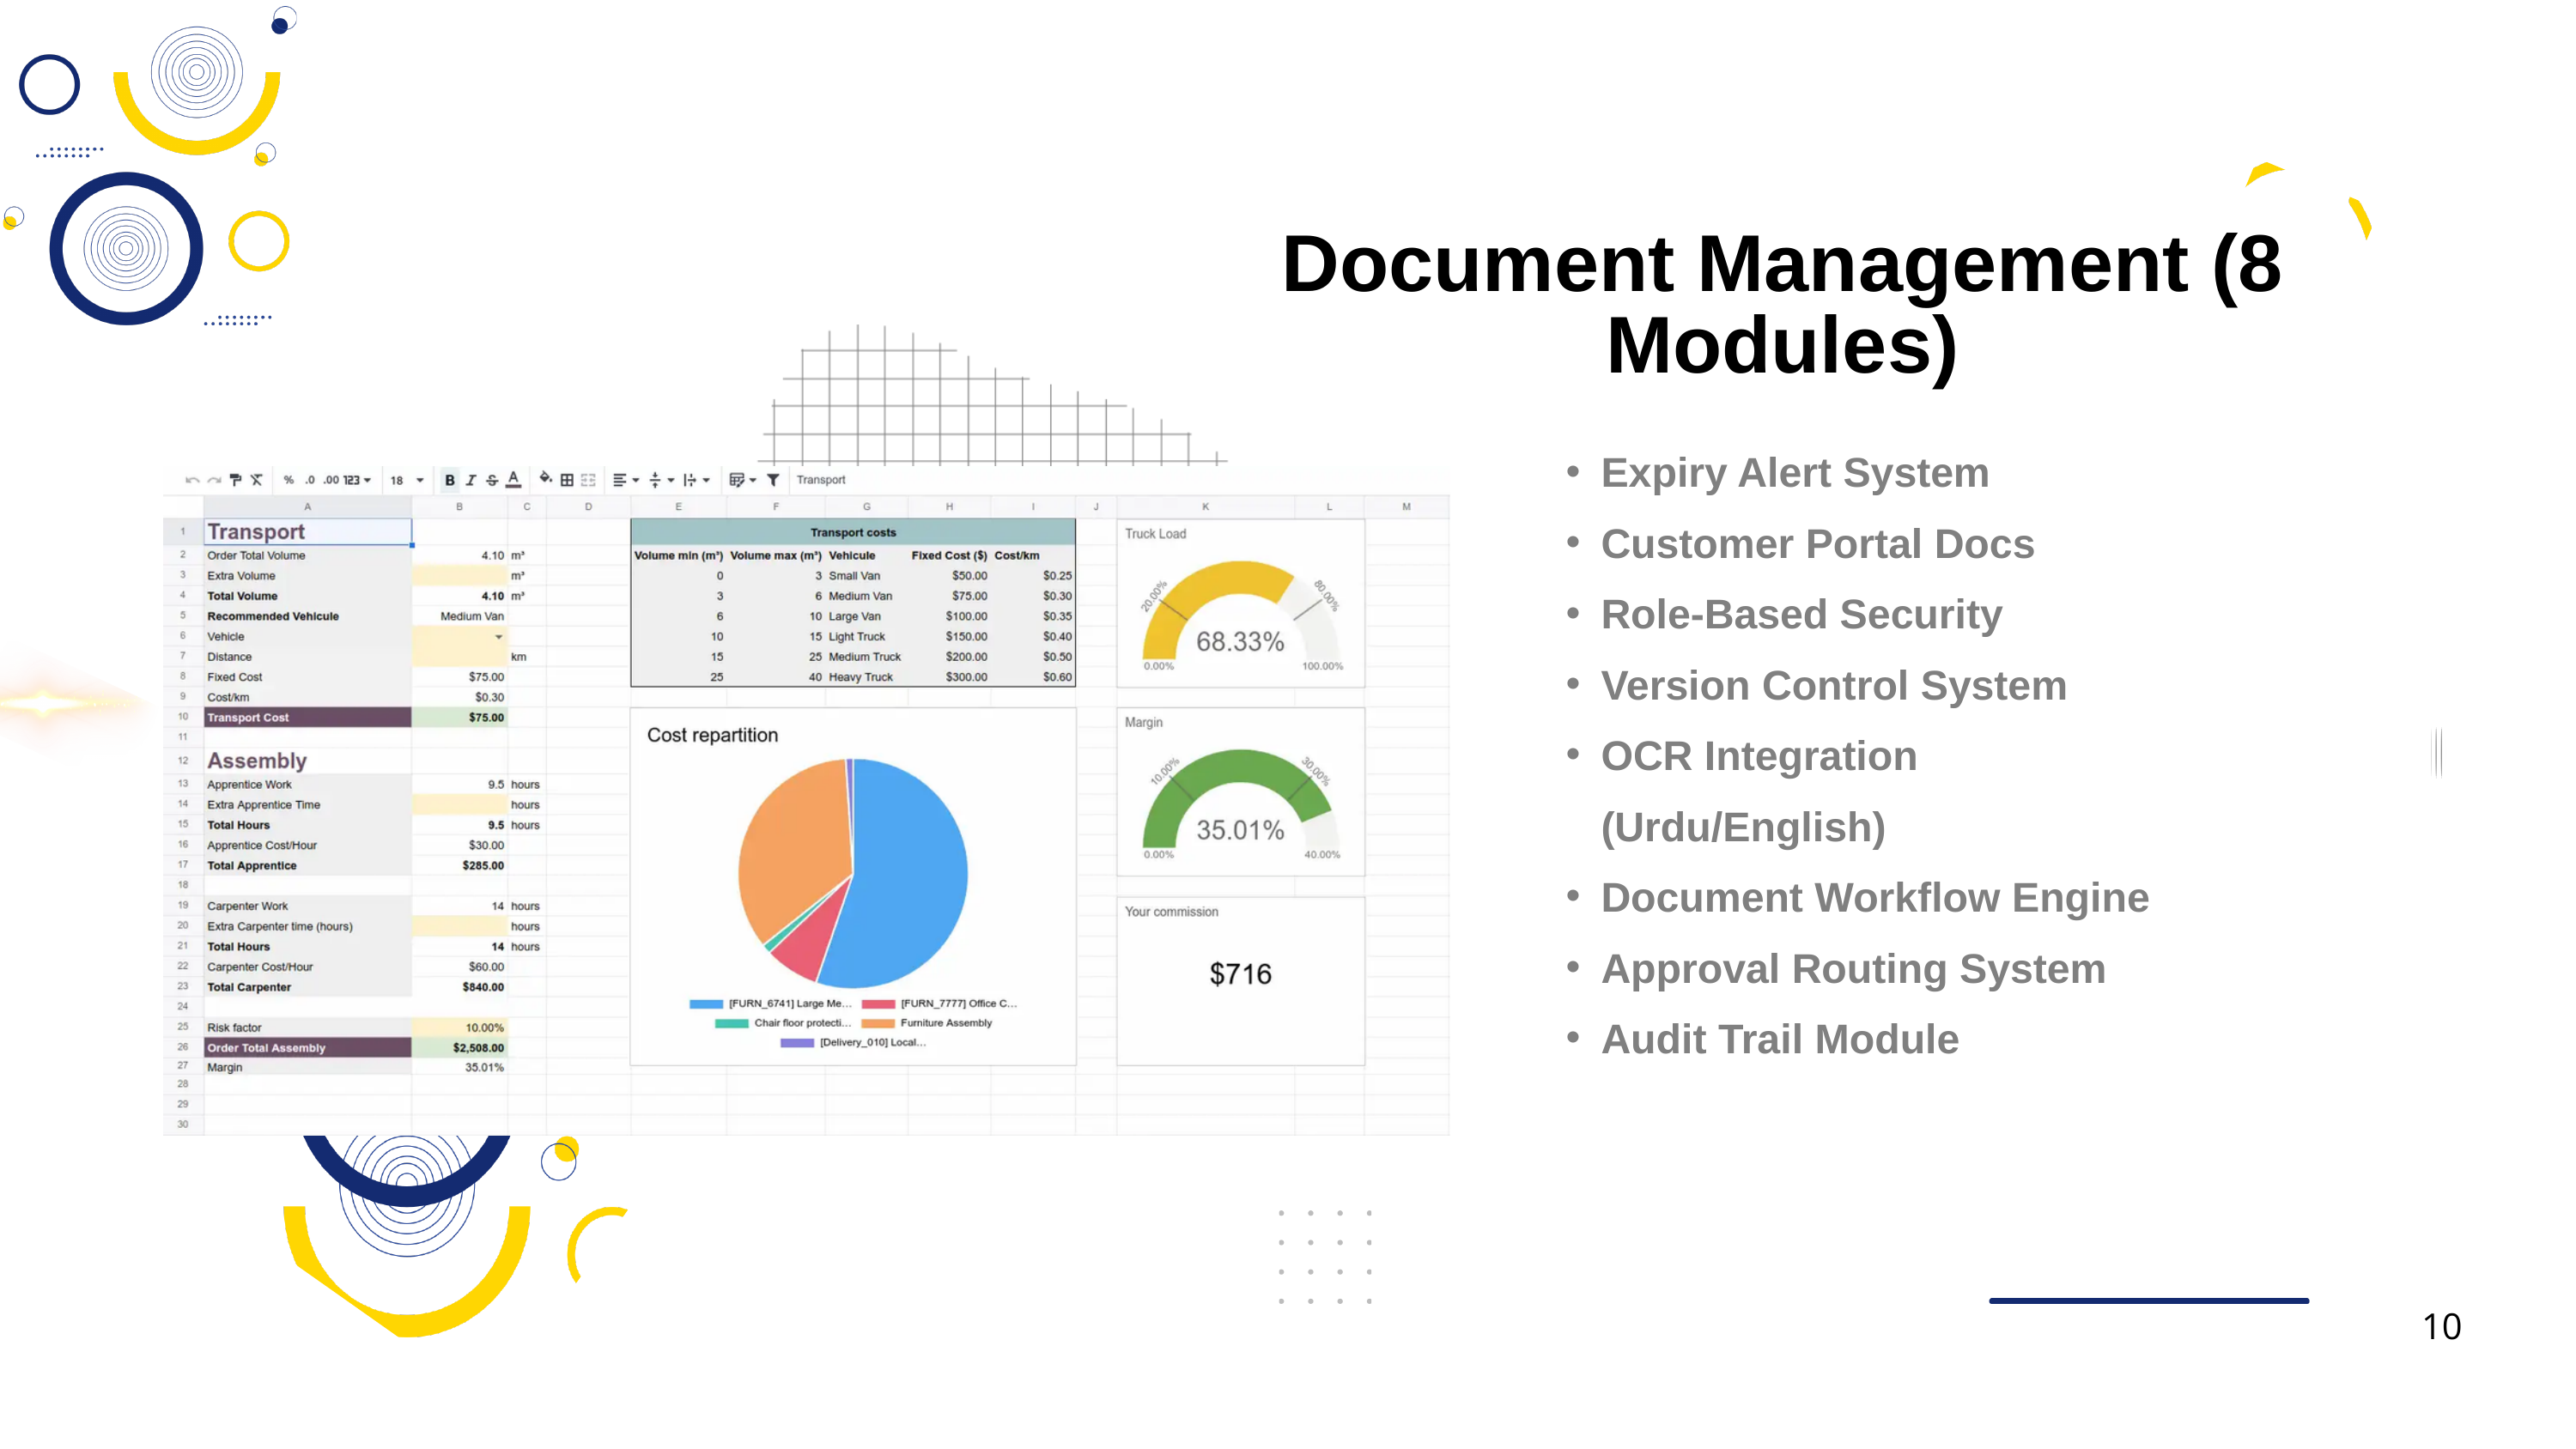

Document Management (8 Modules)

Expiry Alert System
Customer Portal Docs
Role-Based Security
Version Control System
OCR Integration (Urdu/English)
Document Workflow Engine
Approval Routing System
Audit Trail Module

10